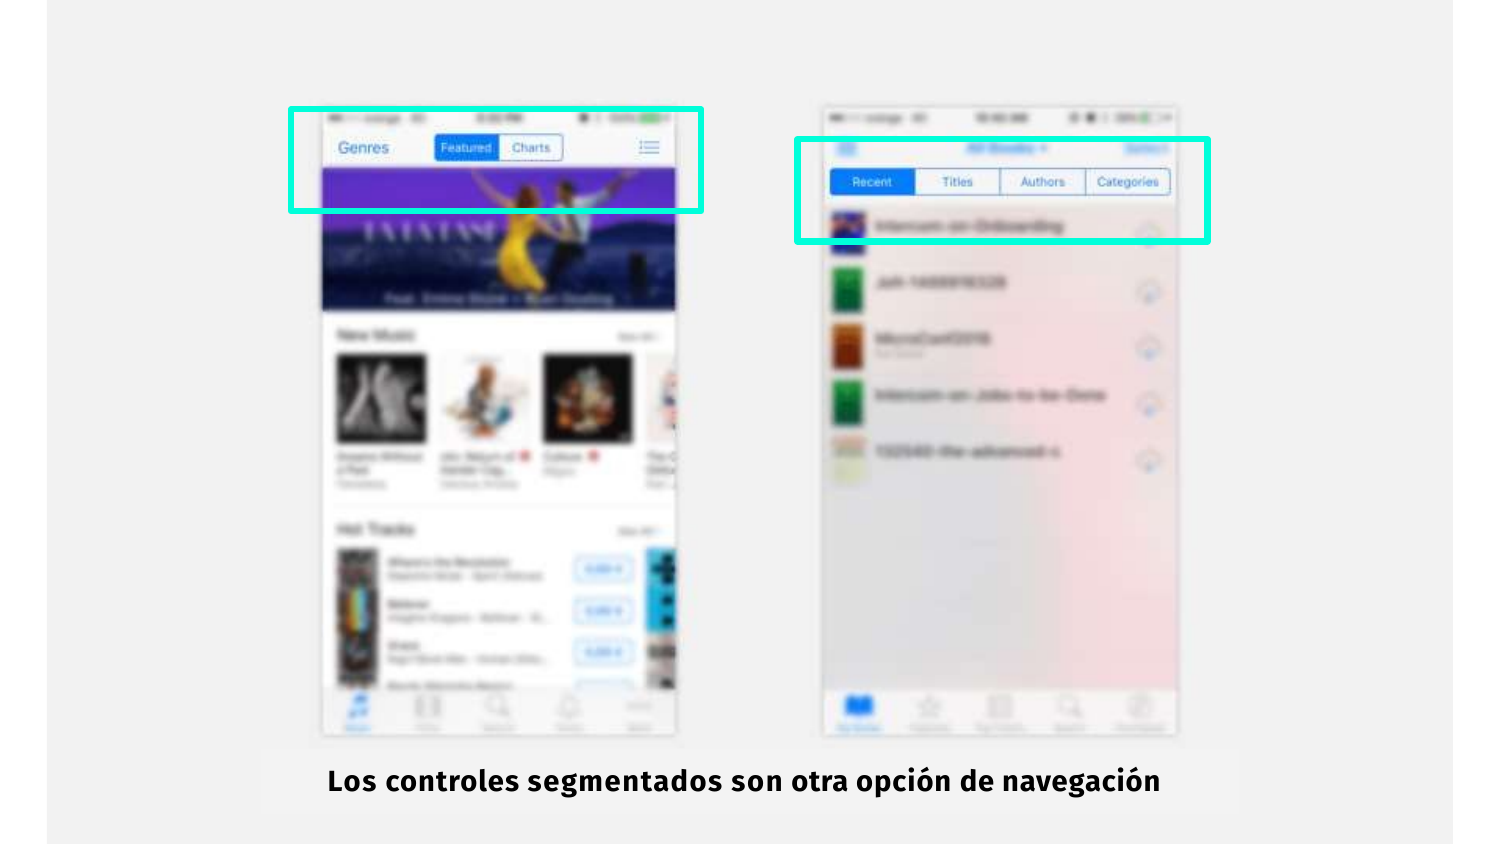

Los controles segmentados son otra opción de navegación